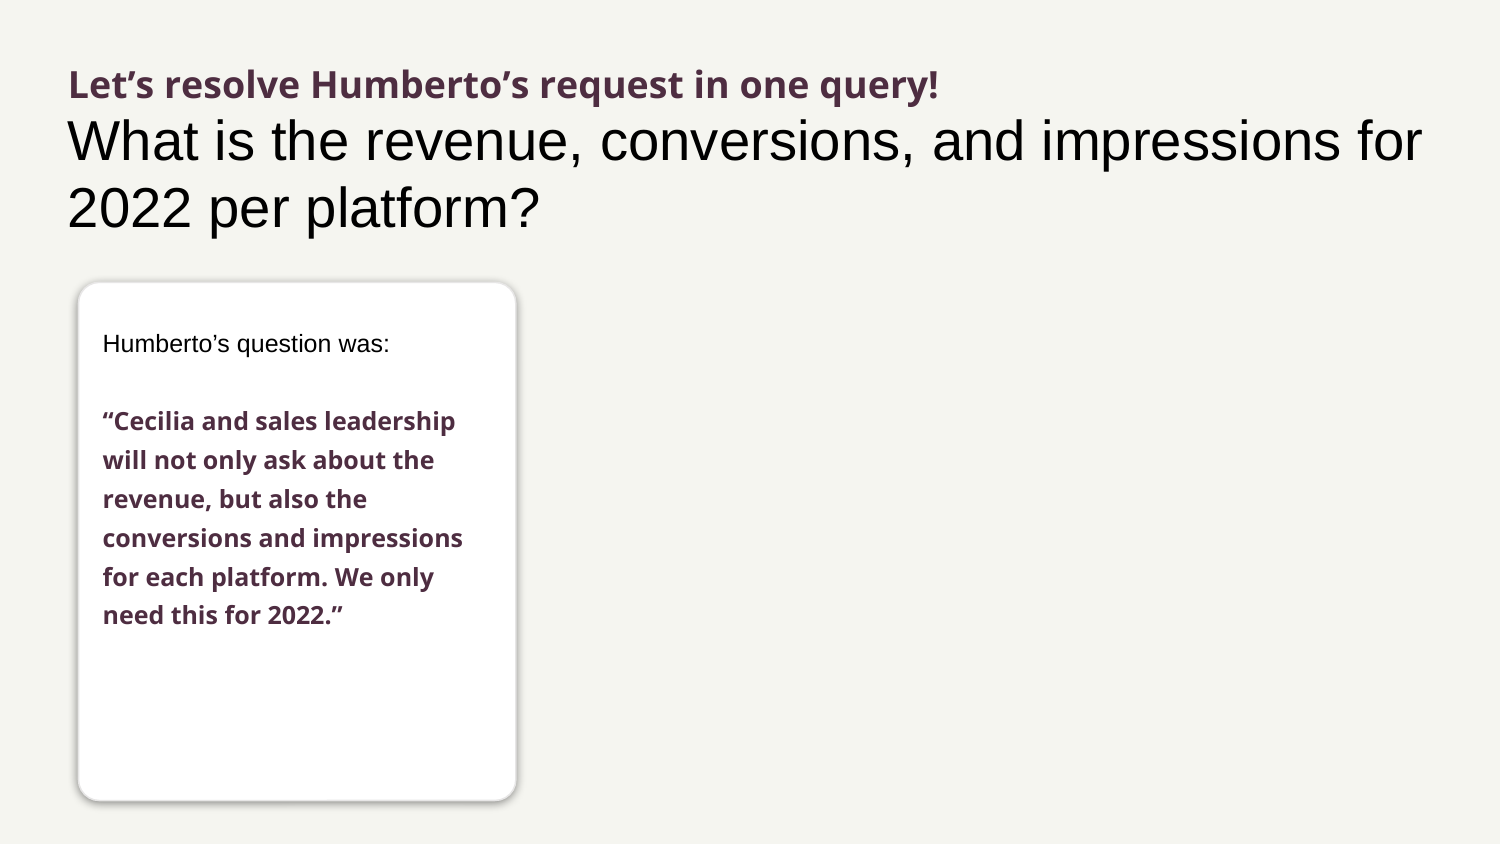

Let’s resolve Humberto’s request in one query!
What is the revenue, conversions, and impressions for 2022 per platform?

Humberto’s question was:
“Cecilia and sales leadership will not only ask about the revenue, but also the conversions and impressions for each platform. We only need this for 2022.”